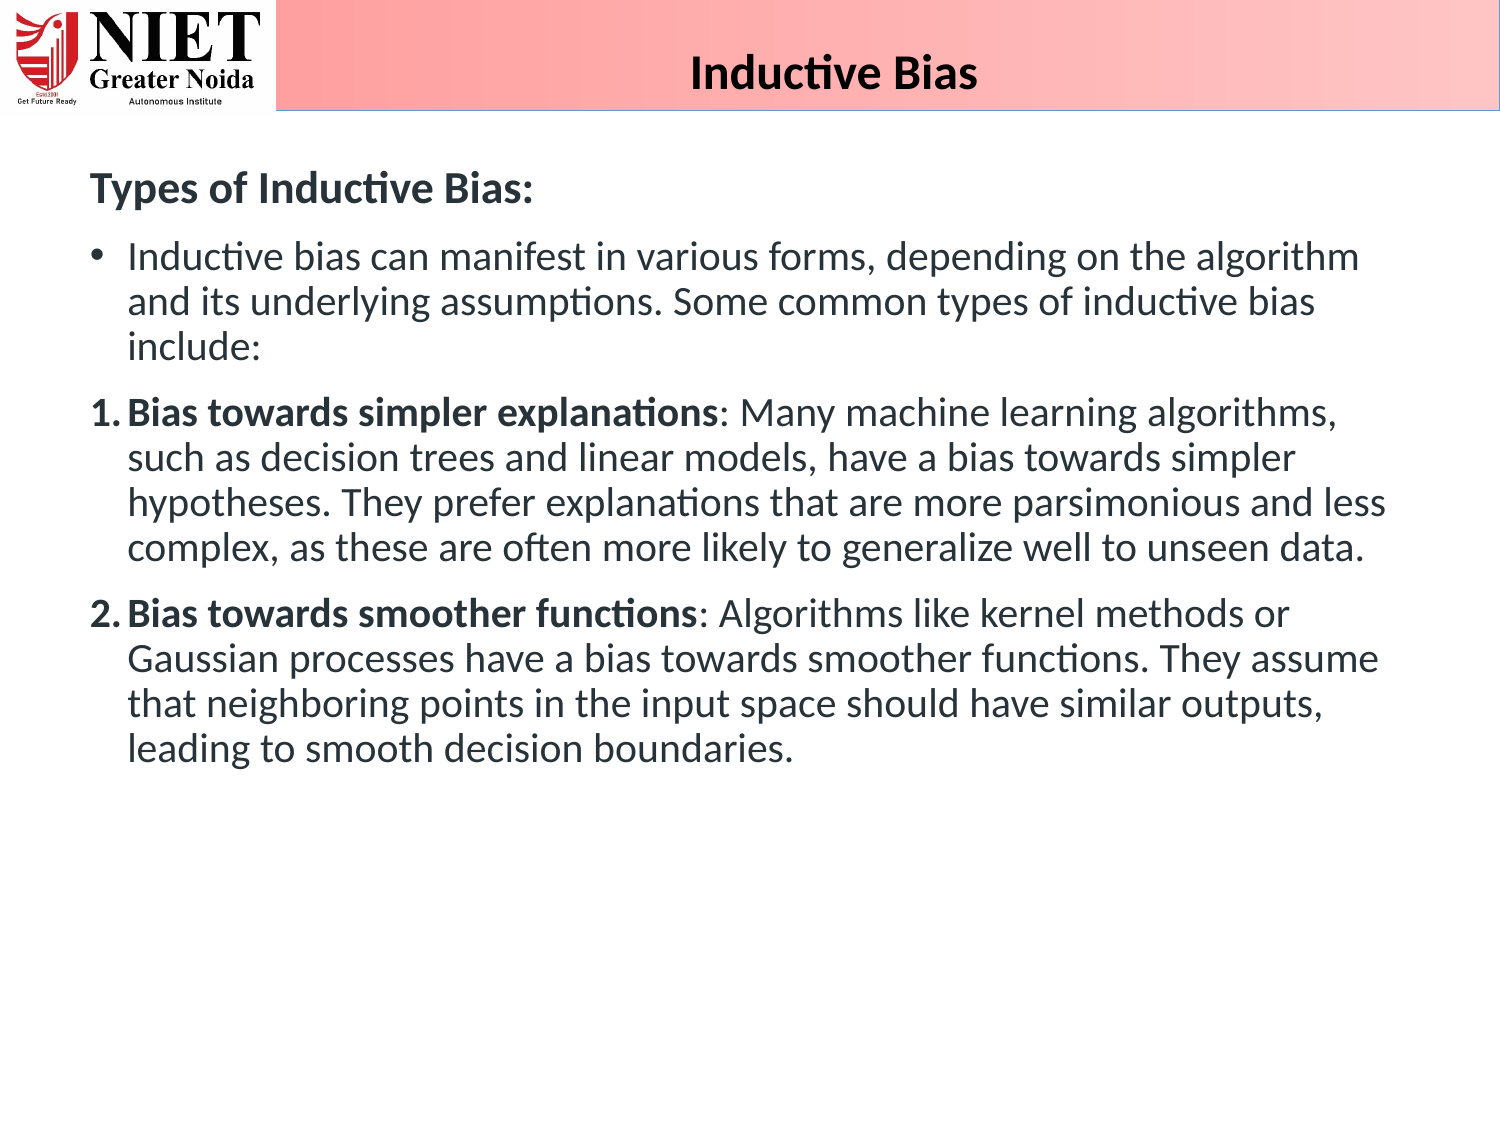

Inductive Bias
Types of Inductive Bias:
Inductive bias can manifest in various forms, depending on the algorithm and its underlying assumptions. Some common types of inductive bias include:
Bias towards simpler explanations: Many machine learning algorithms, such as decision trees and linear models, have a bias towards simpler hypotheses. They prefer explanations that are more parsimonious and less complex, as these are often more likely to generalize well to unseen data.
Bias towards smoother functions: Algorithms like kernel methods or Gaussian processes have a bias towards smoother functions. They assume that neighboring points in the input space should have similar outputs, leading to smooth decision boundaries.